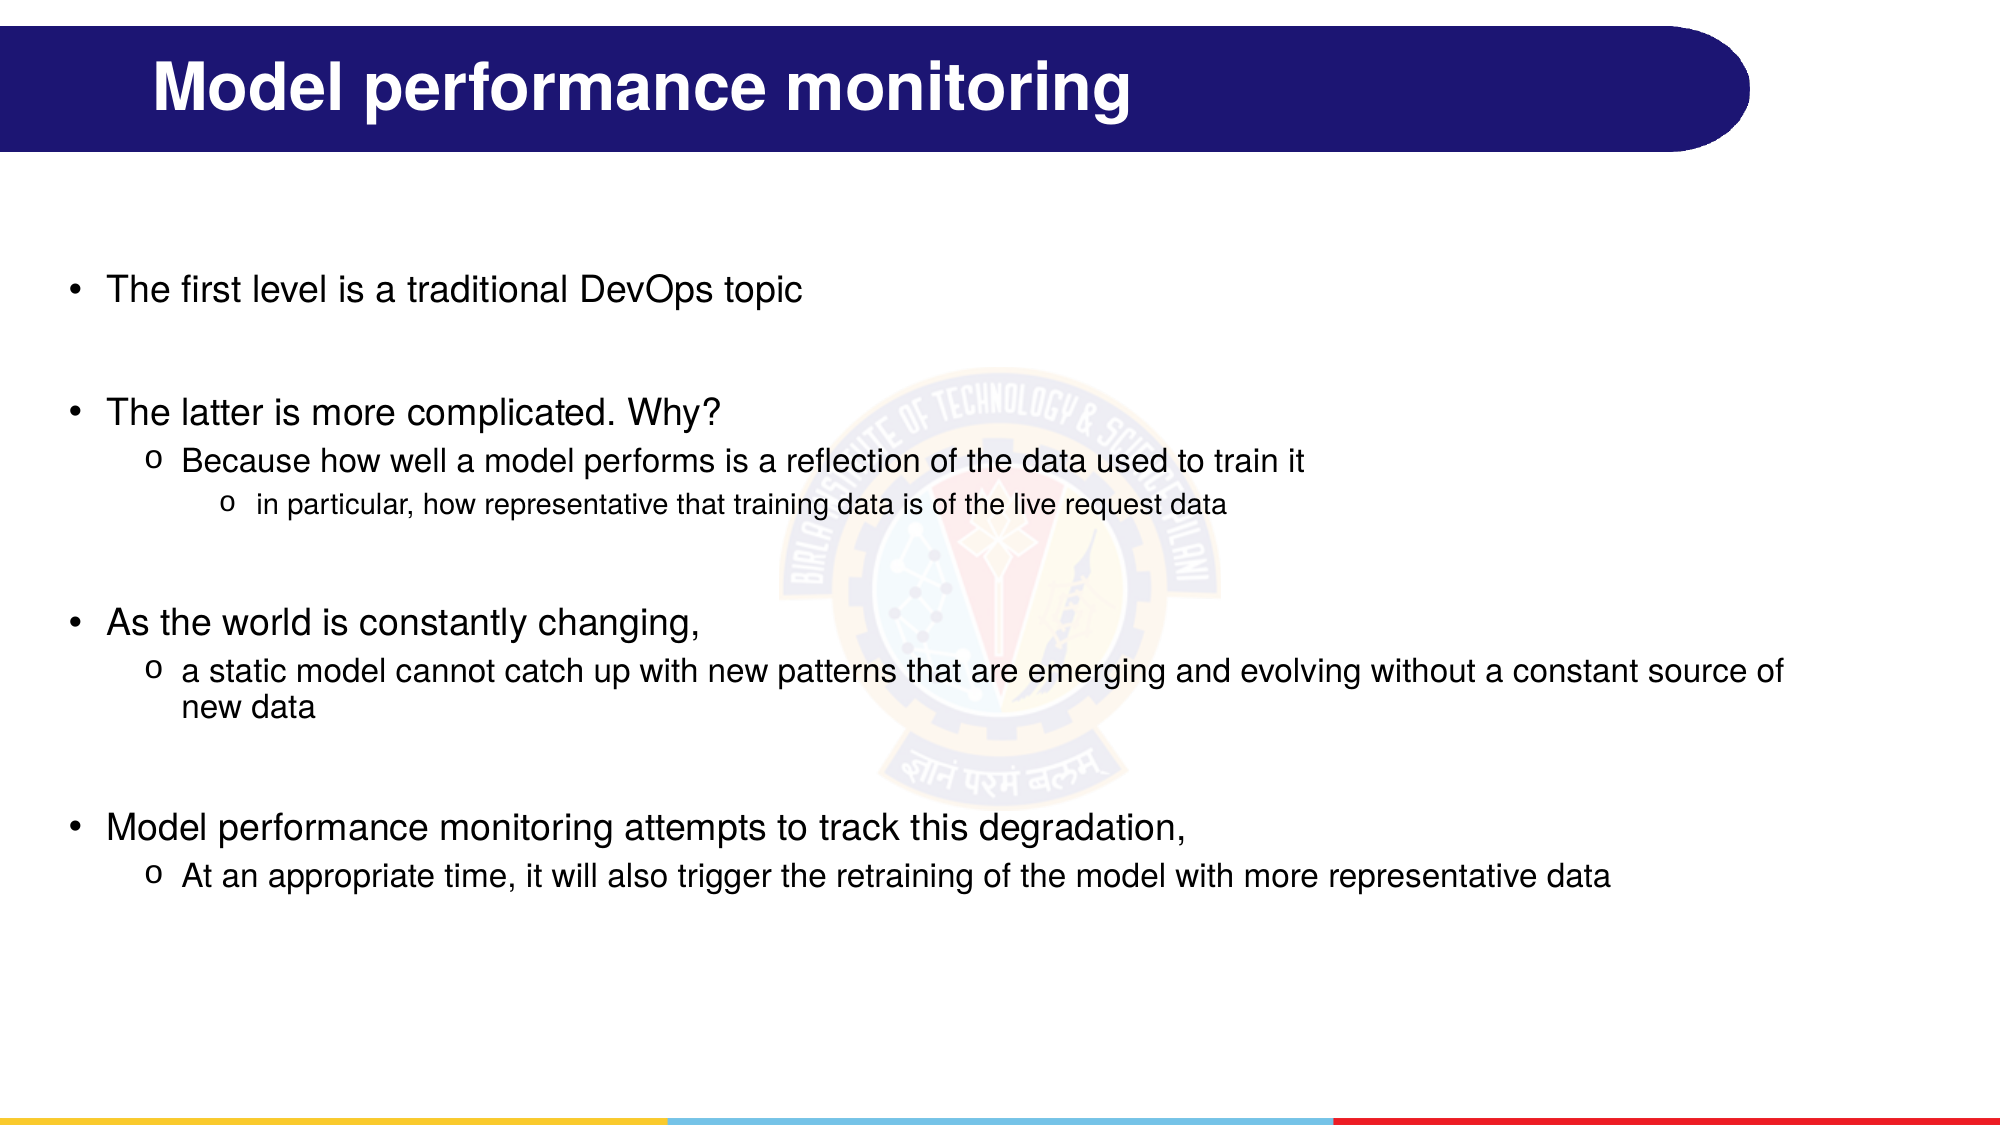

# Model performance monitoring

The first level is a traditional DevOps topic

The latter is more complicated. Why?
Because how well a model performs is a reflection of the data used to train it
in particular, how representative that training data is of the live request data

As the world is constantly changing,
a static model cannot catch up with new patterns that are emerging and evolving without a constant source of new data

Model performance monitoring attempts to track this degradation,
At an appropriate time, it will also trigger the retraining of the model with more representative data